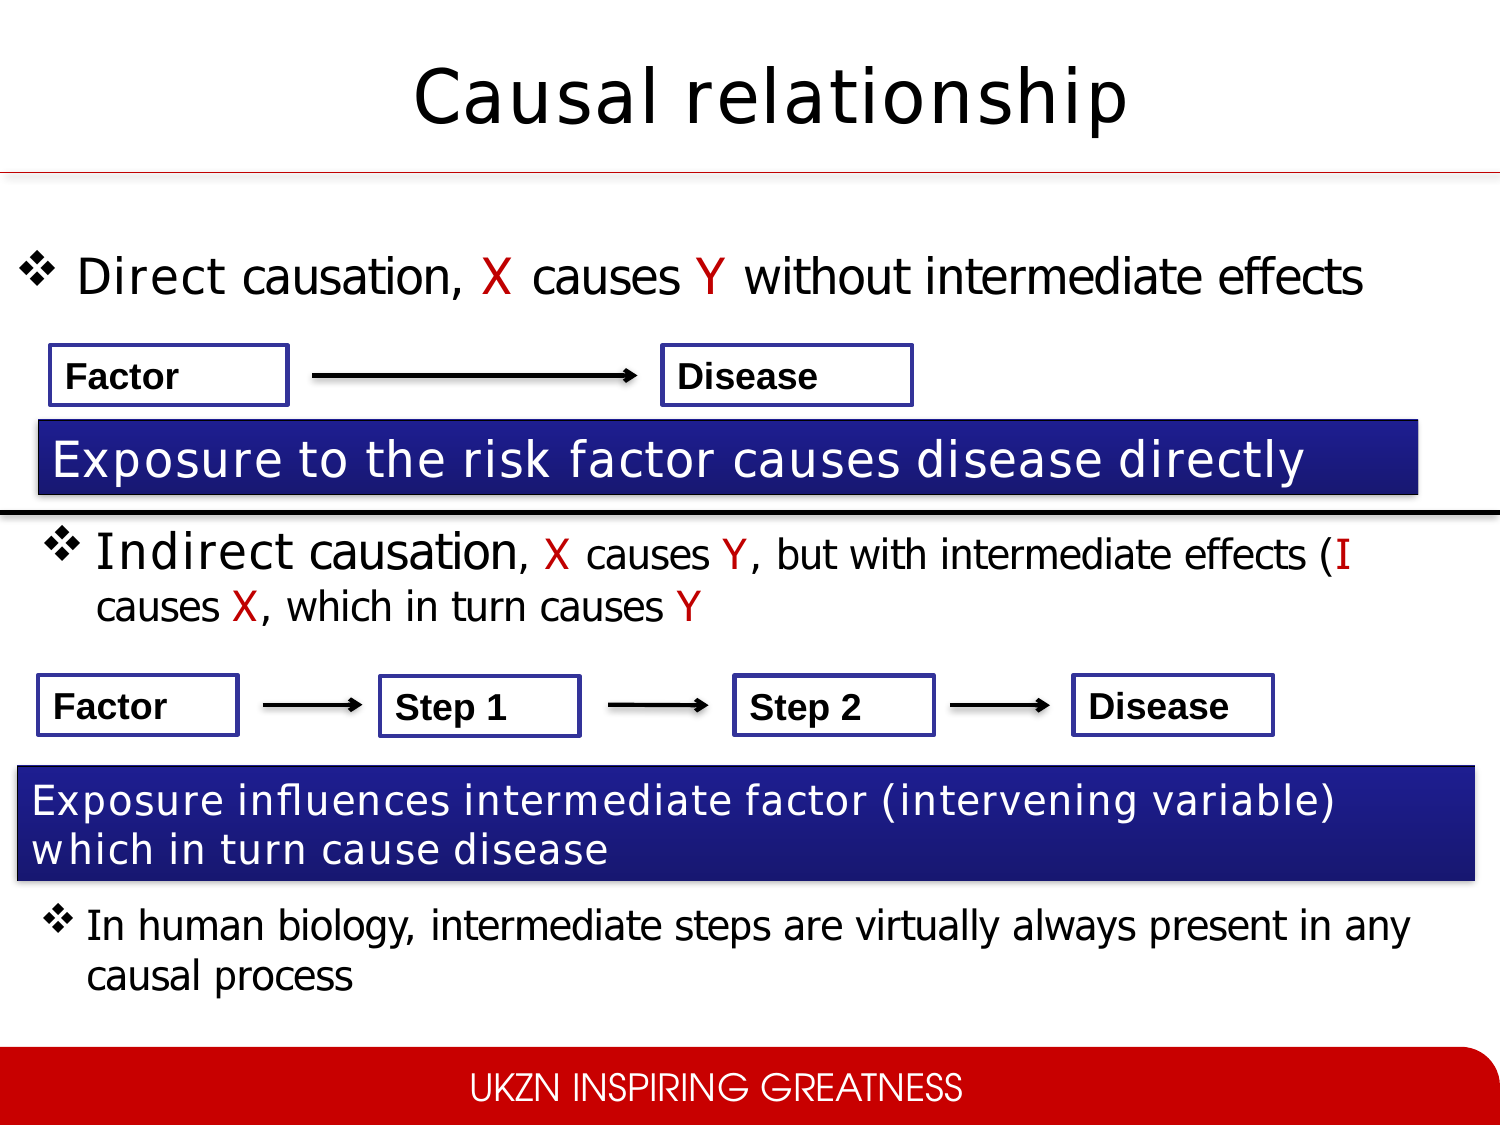

# Causal relationship
 Direct causation, X causes Y without intermediate effects
Factor
Disease
Exposure to the risk factor causes disease directly
Indirect causation, X causes Y, but with intermediate effects (I causes X, which in turn causes Y
Factor
Disease
Step 2
Step 1
Exposure influences intermediate factor (intervening variable) which in turn cause disease
In human biology, intermediate steps are virtually always present in any causal process